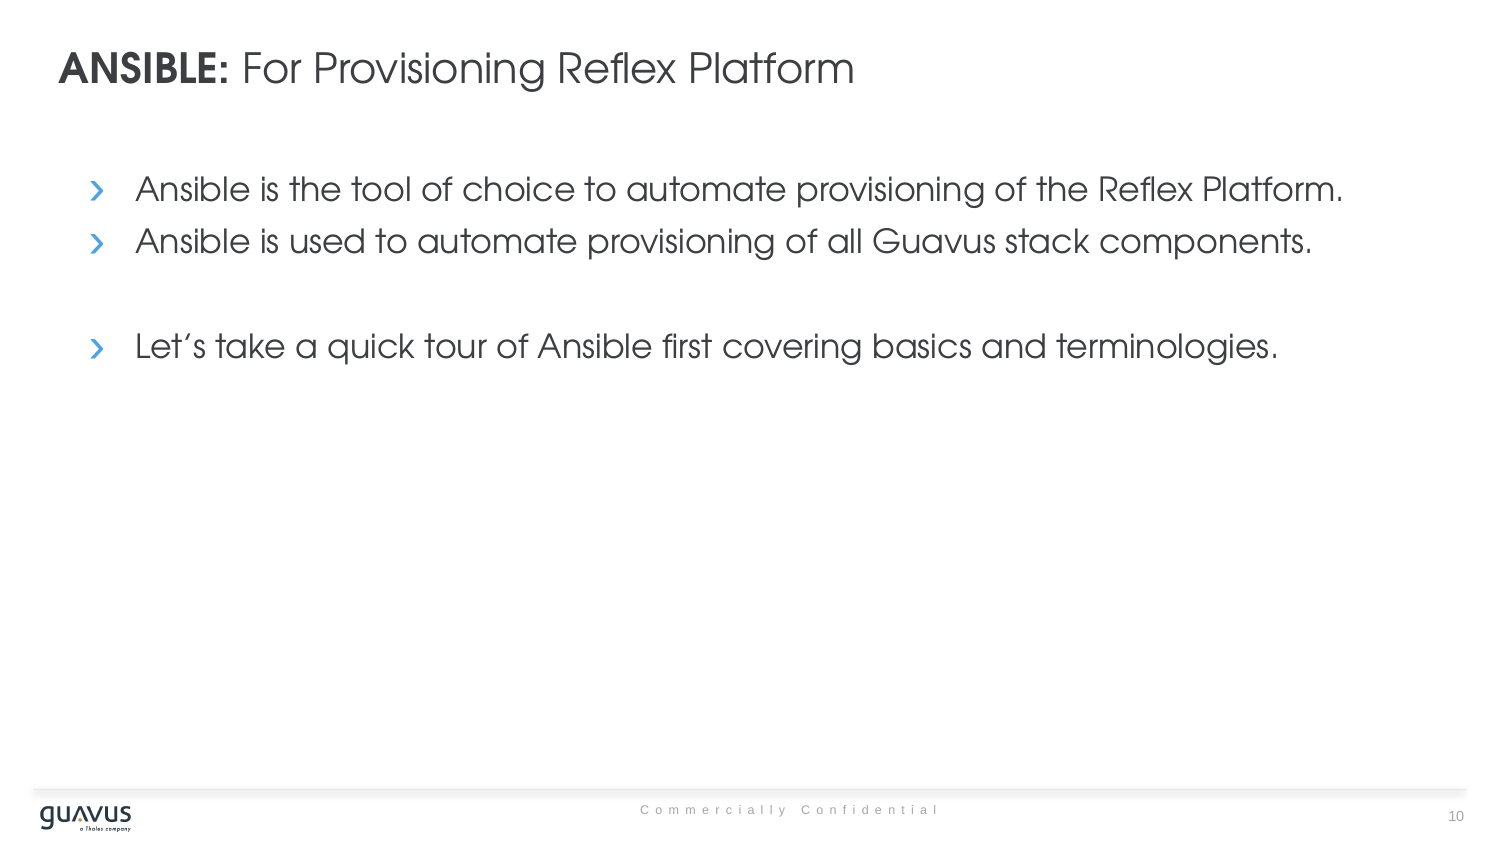

# ANSIBLE: For Provisioning Reflex Platform
Ansible is the tool of choice to automate provisioning of the Reflex Platform.
Ansible is used to automate provisioning of all Guavus stack components.

Let’s take a quick tour of Ansible first covering basics and terminologies.